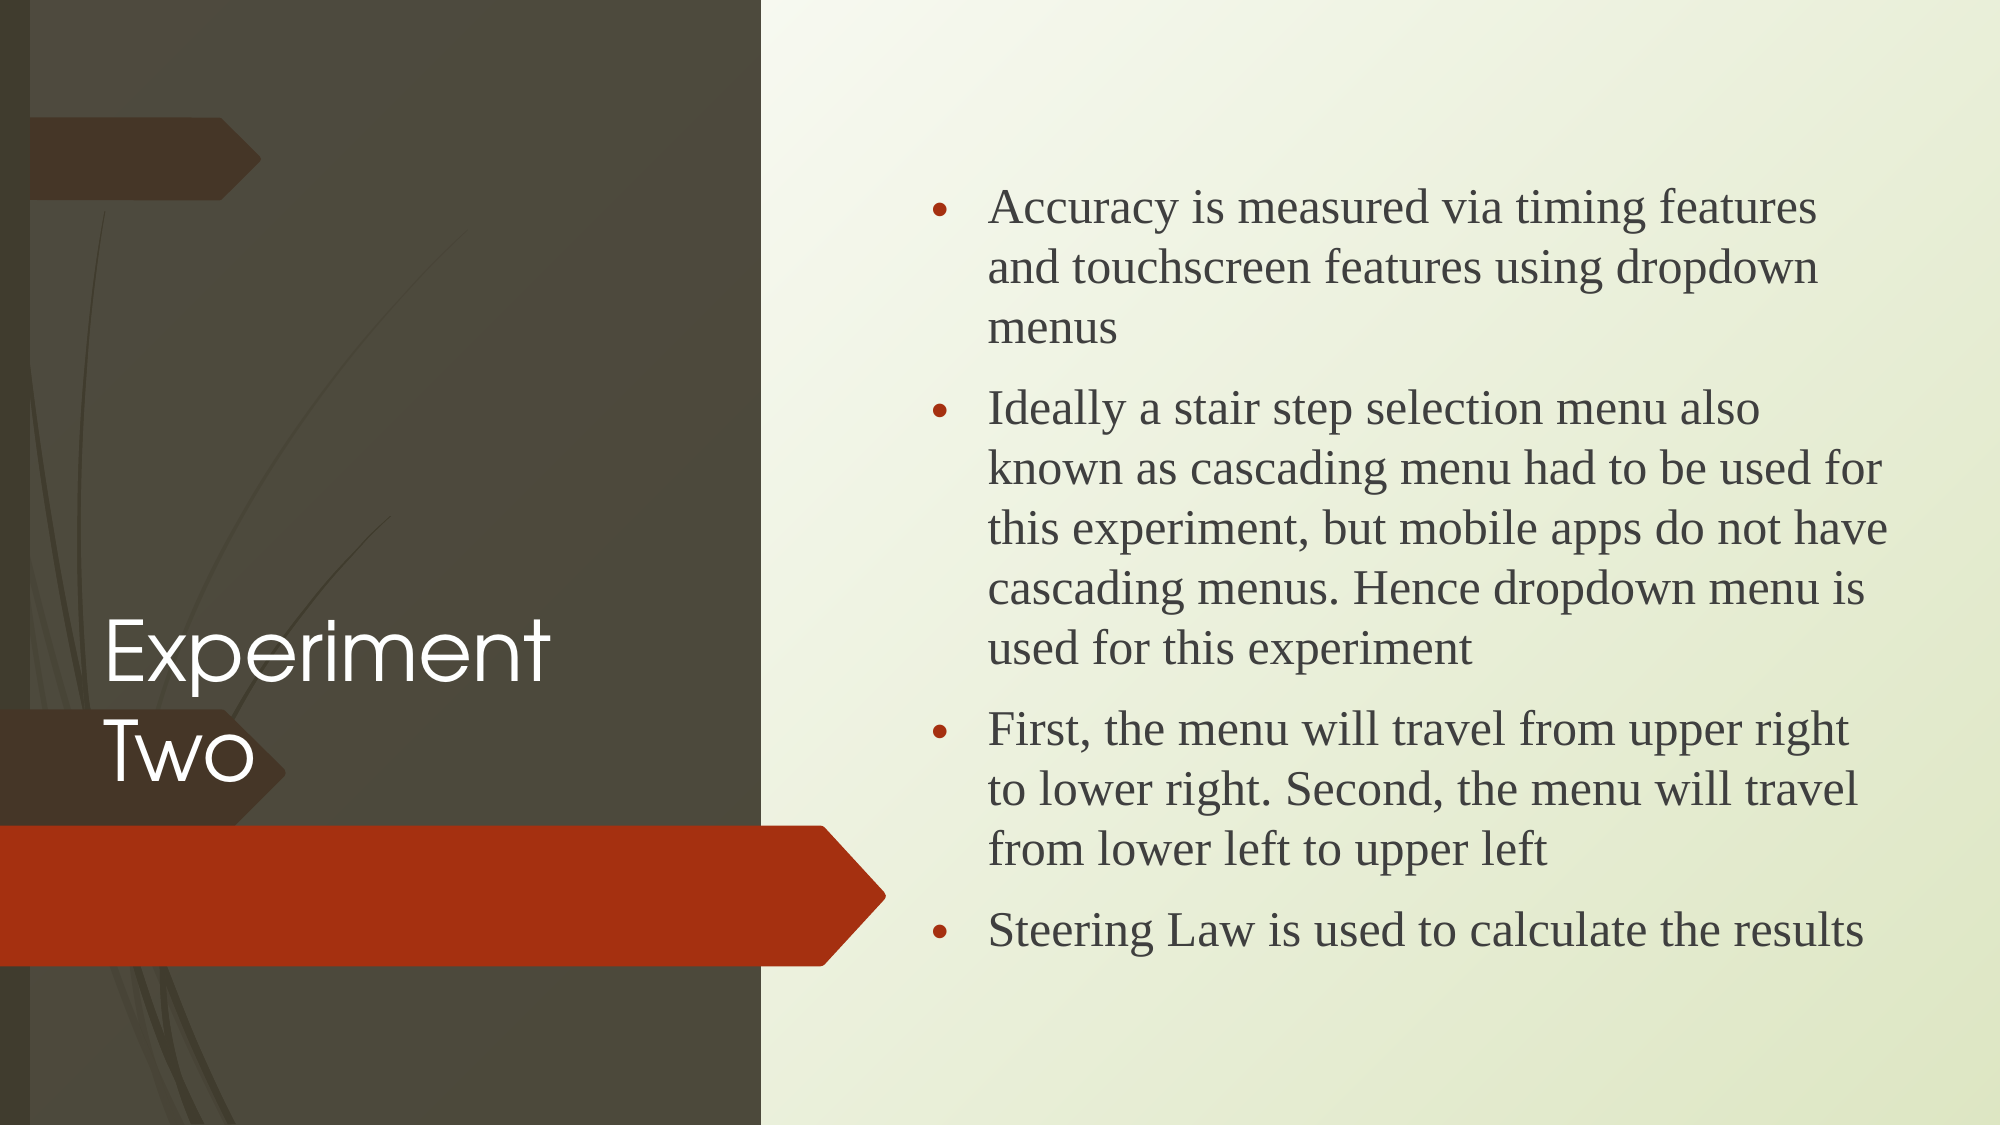

# Experiment Two
Accuracy is measured via timing features and touchscreen features using dropdown menus
Ideally a stair step selection menu also known as cascading menu had to be used for this experiment, but mobile apps do not have cascading menus. Hence dropdown menu is used for this experiment
First, the menu will travel from upper right to lower right. Second, the menu will travel from lower left to upper left
Steering Law is used to calculate the results